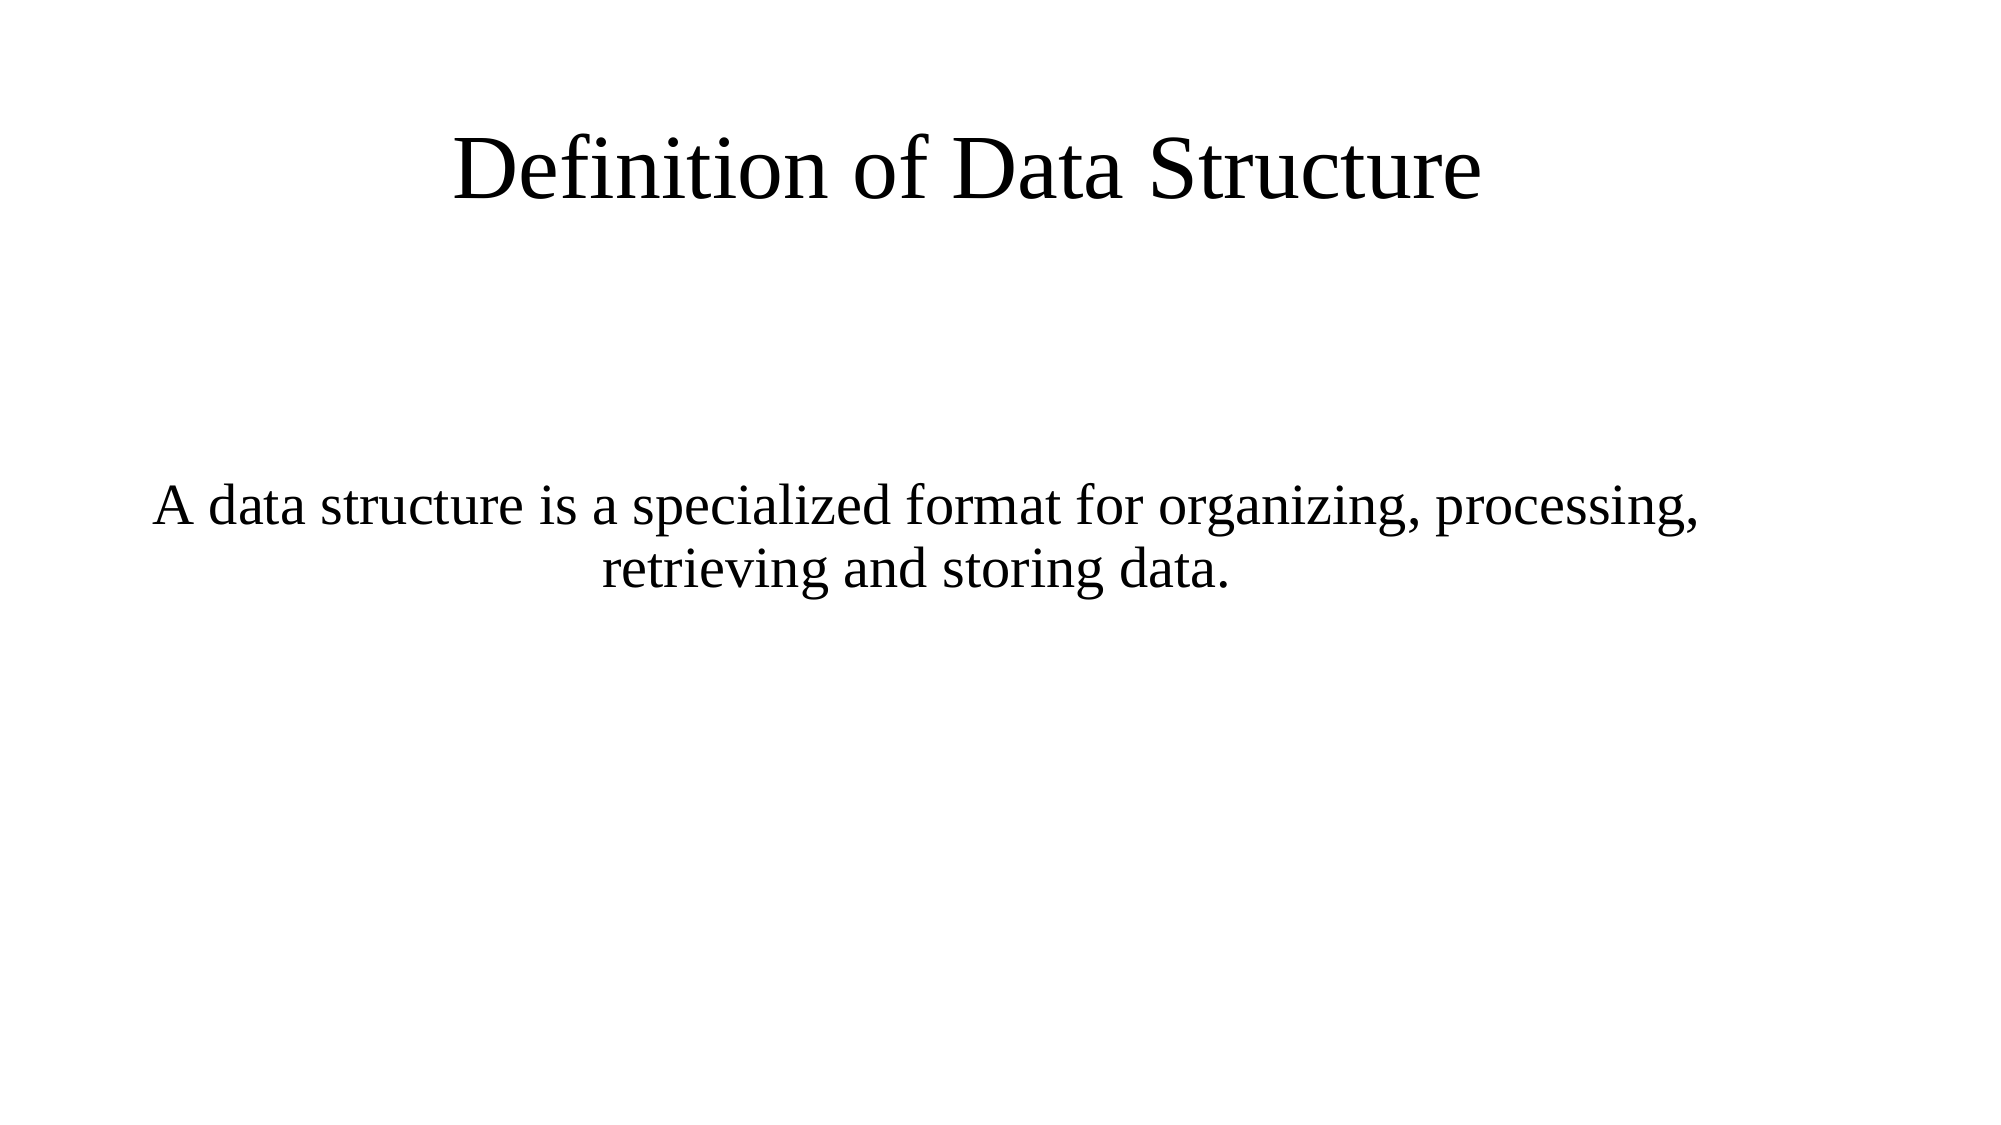

# Definition of Data Structure

A data structure is a specialized format for organizing, processing, 				retrieving and storing data.